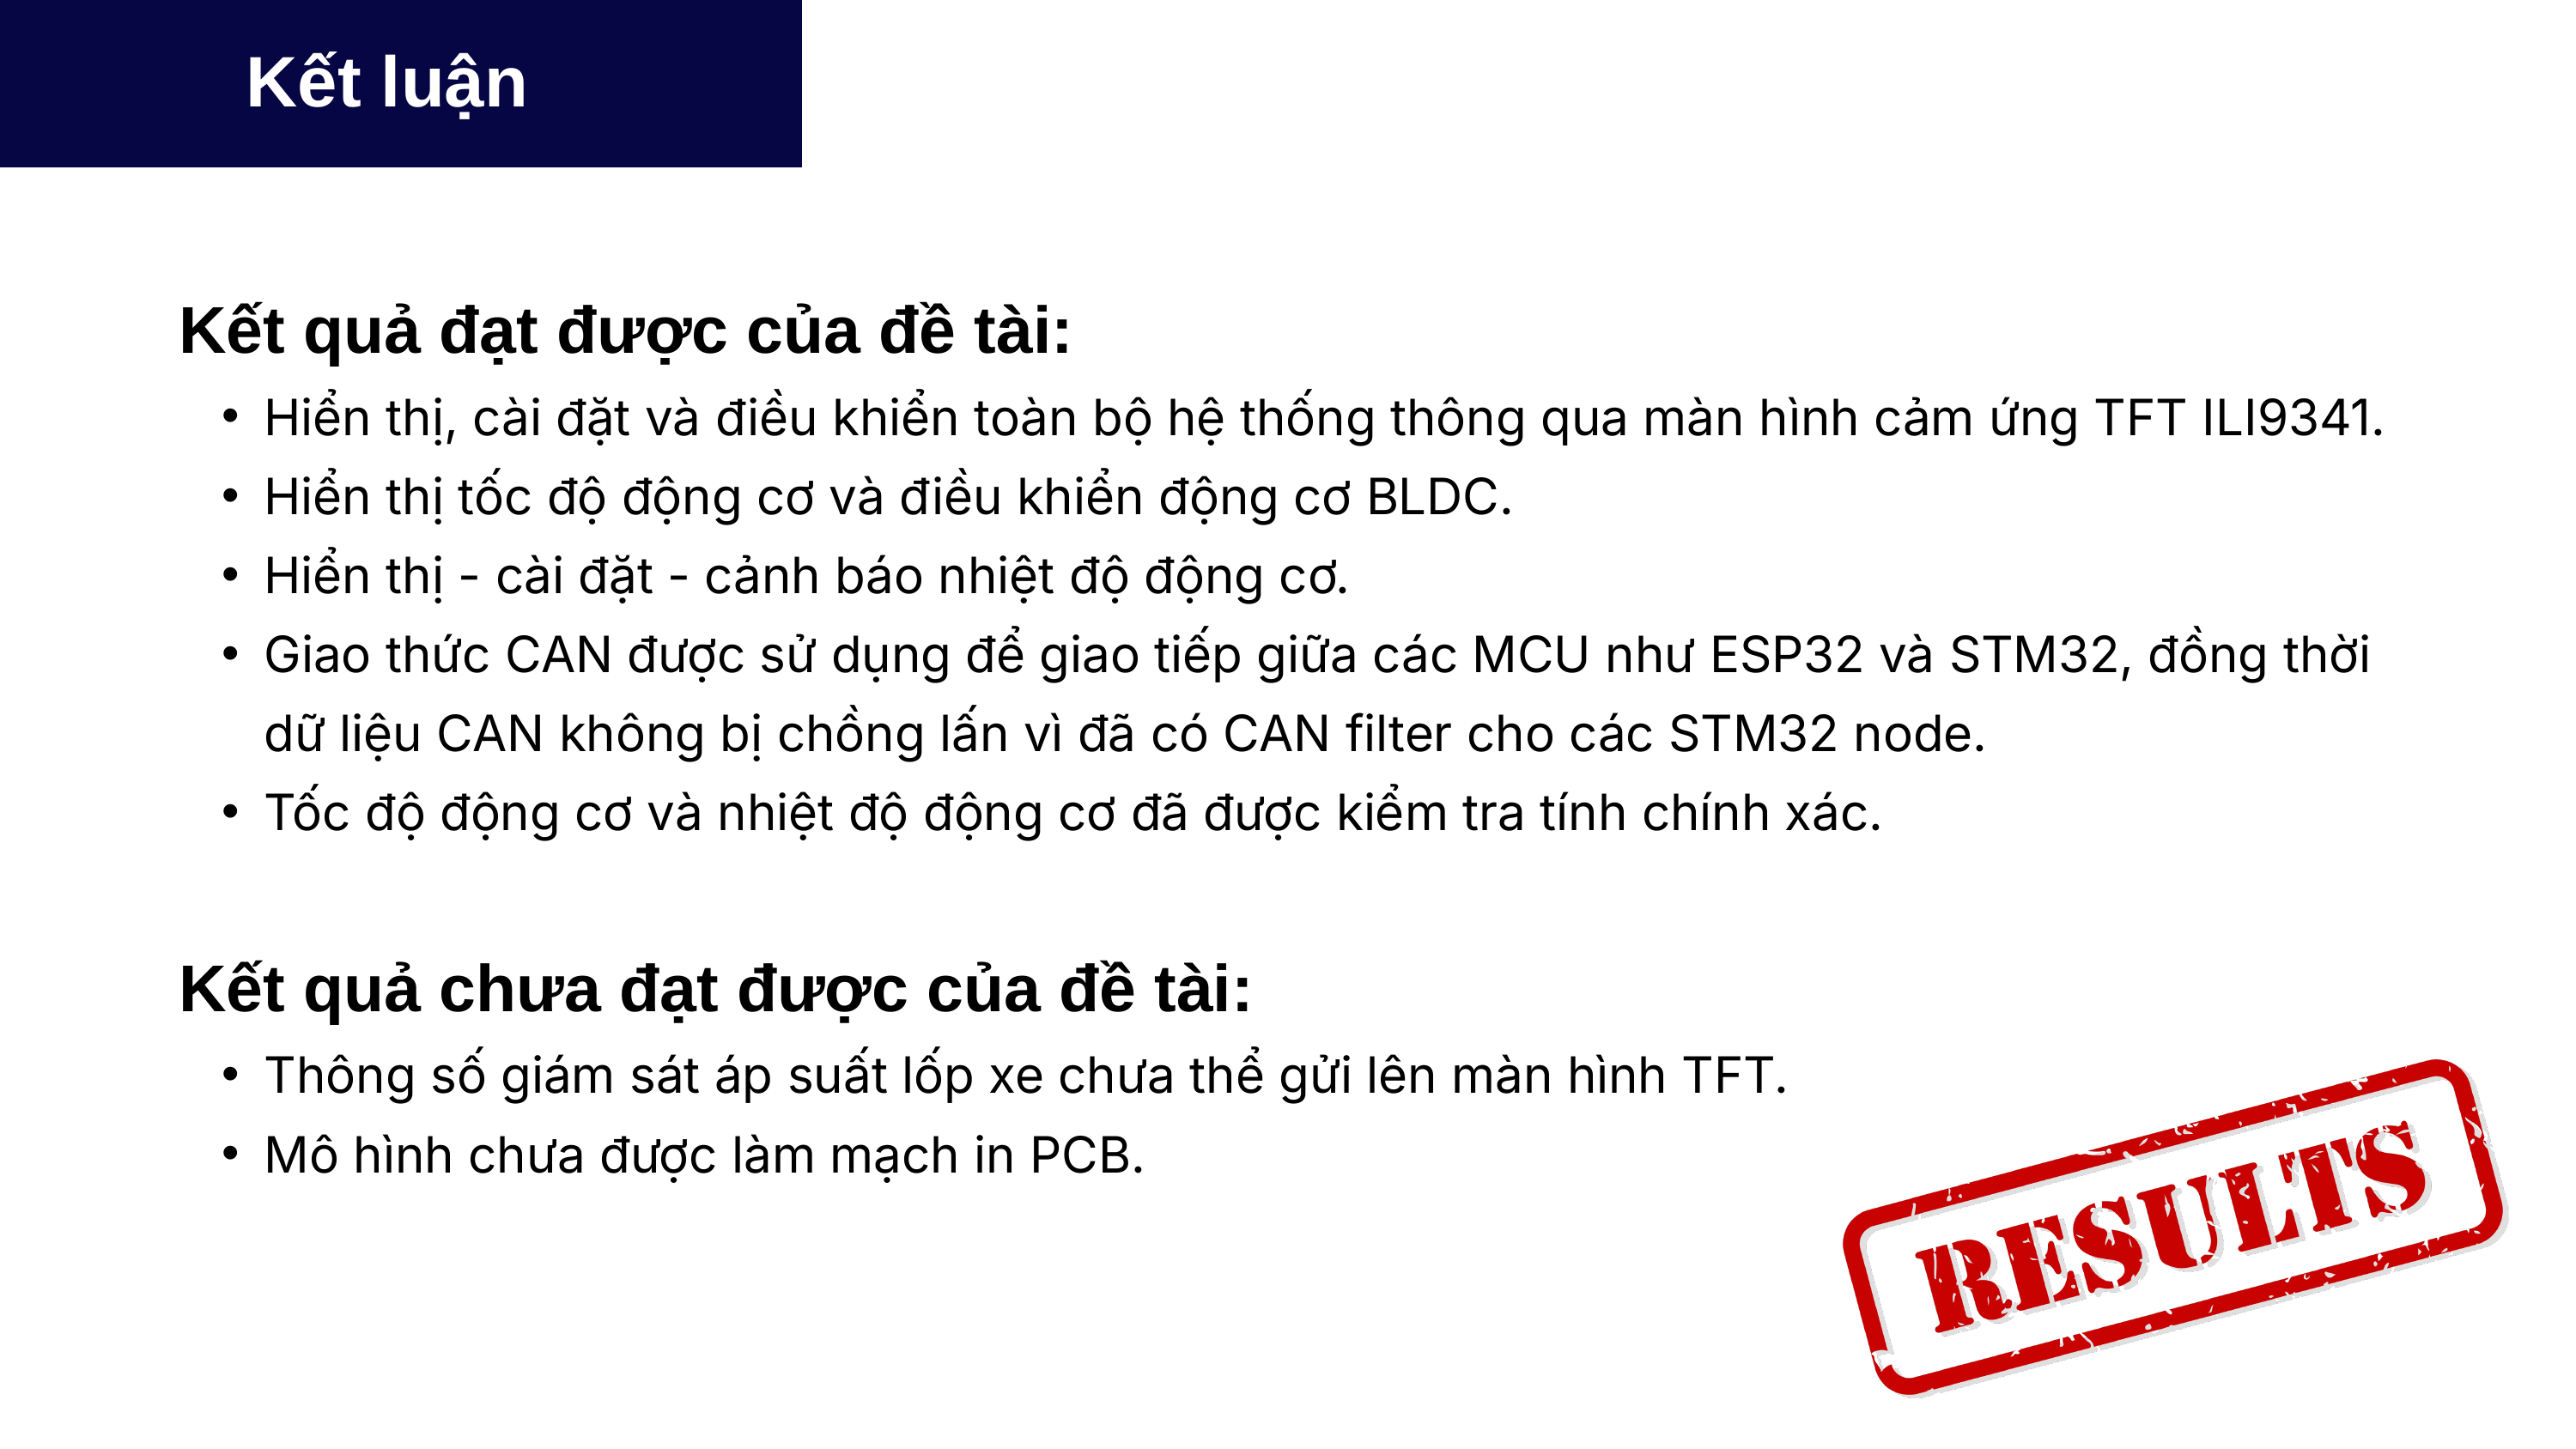

Kết luận
Kết quả đạt được của đề tài:
Hiển thị, cài đặt và điều khiển toàn bộ hệ thống thông qua màn hình cảm ứng TFT ILI9341.
Hiển thị tốc độ động cơ và điều khiển động cơ BLDC.
Hiển thị - cài đặt - cảnh báo nhiệt độ động cơ.
Giao thức CAN được sử dụng để giao tiếp giữa các MCU như ESP32 và STM32, đồng thời dữ liệu CAN không bị chồng lấn vì đã có CAN filter cho các STM32 node.
Tốc độ động cơ và nhiệt độ động cơ đã được kiểm tra tính chính xác.

Kết quả chưa đạt được của đề tài:
Thông số giám sát áp suất lốp xe chưa thể gửi lên màn hình TFT.
Mô hình chưa được làm mạch in PCB.